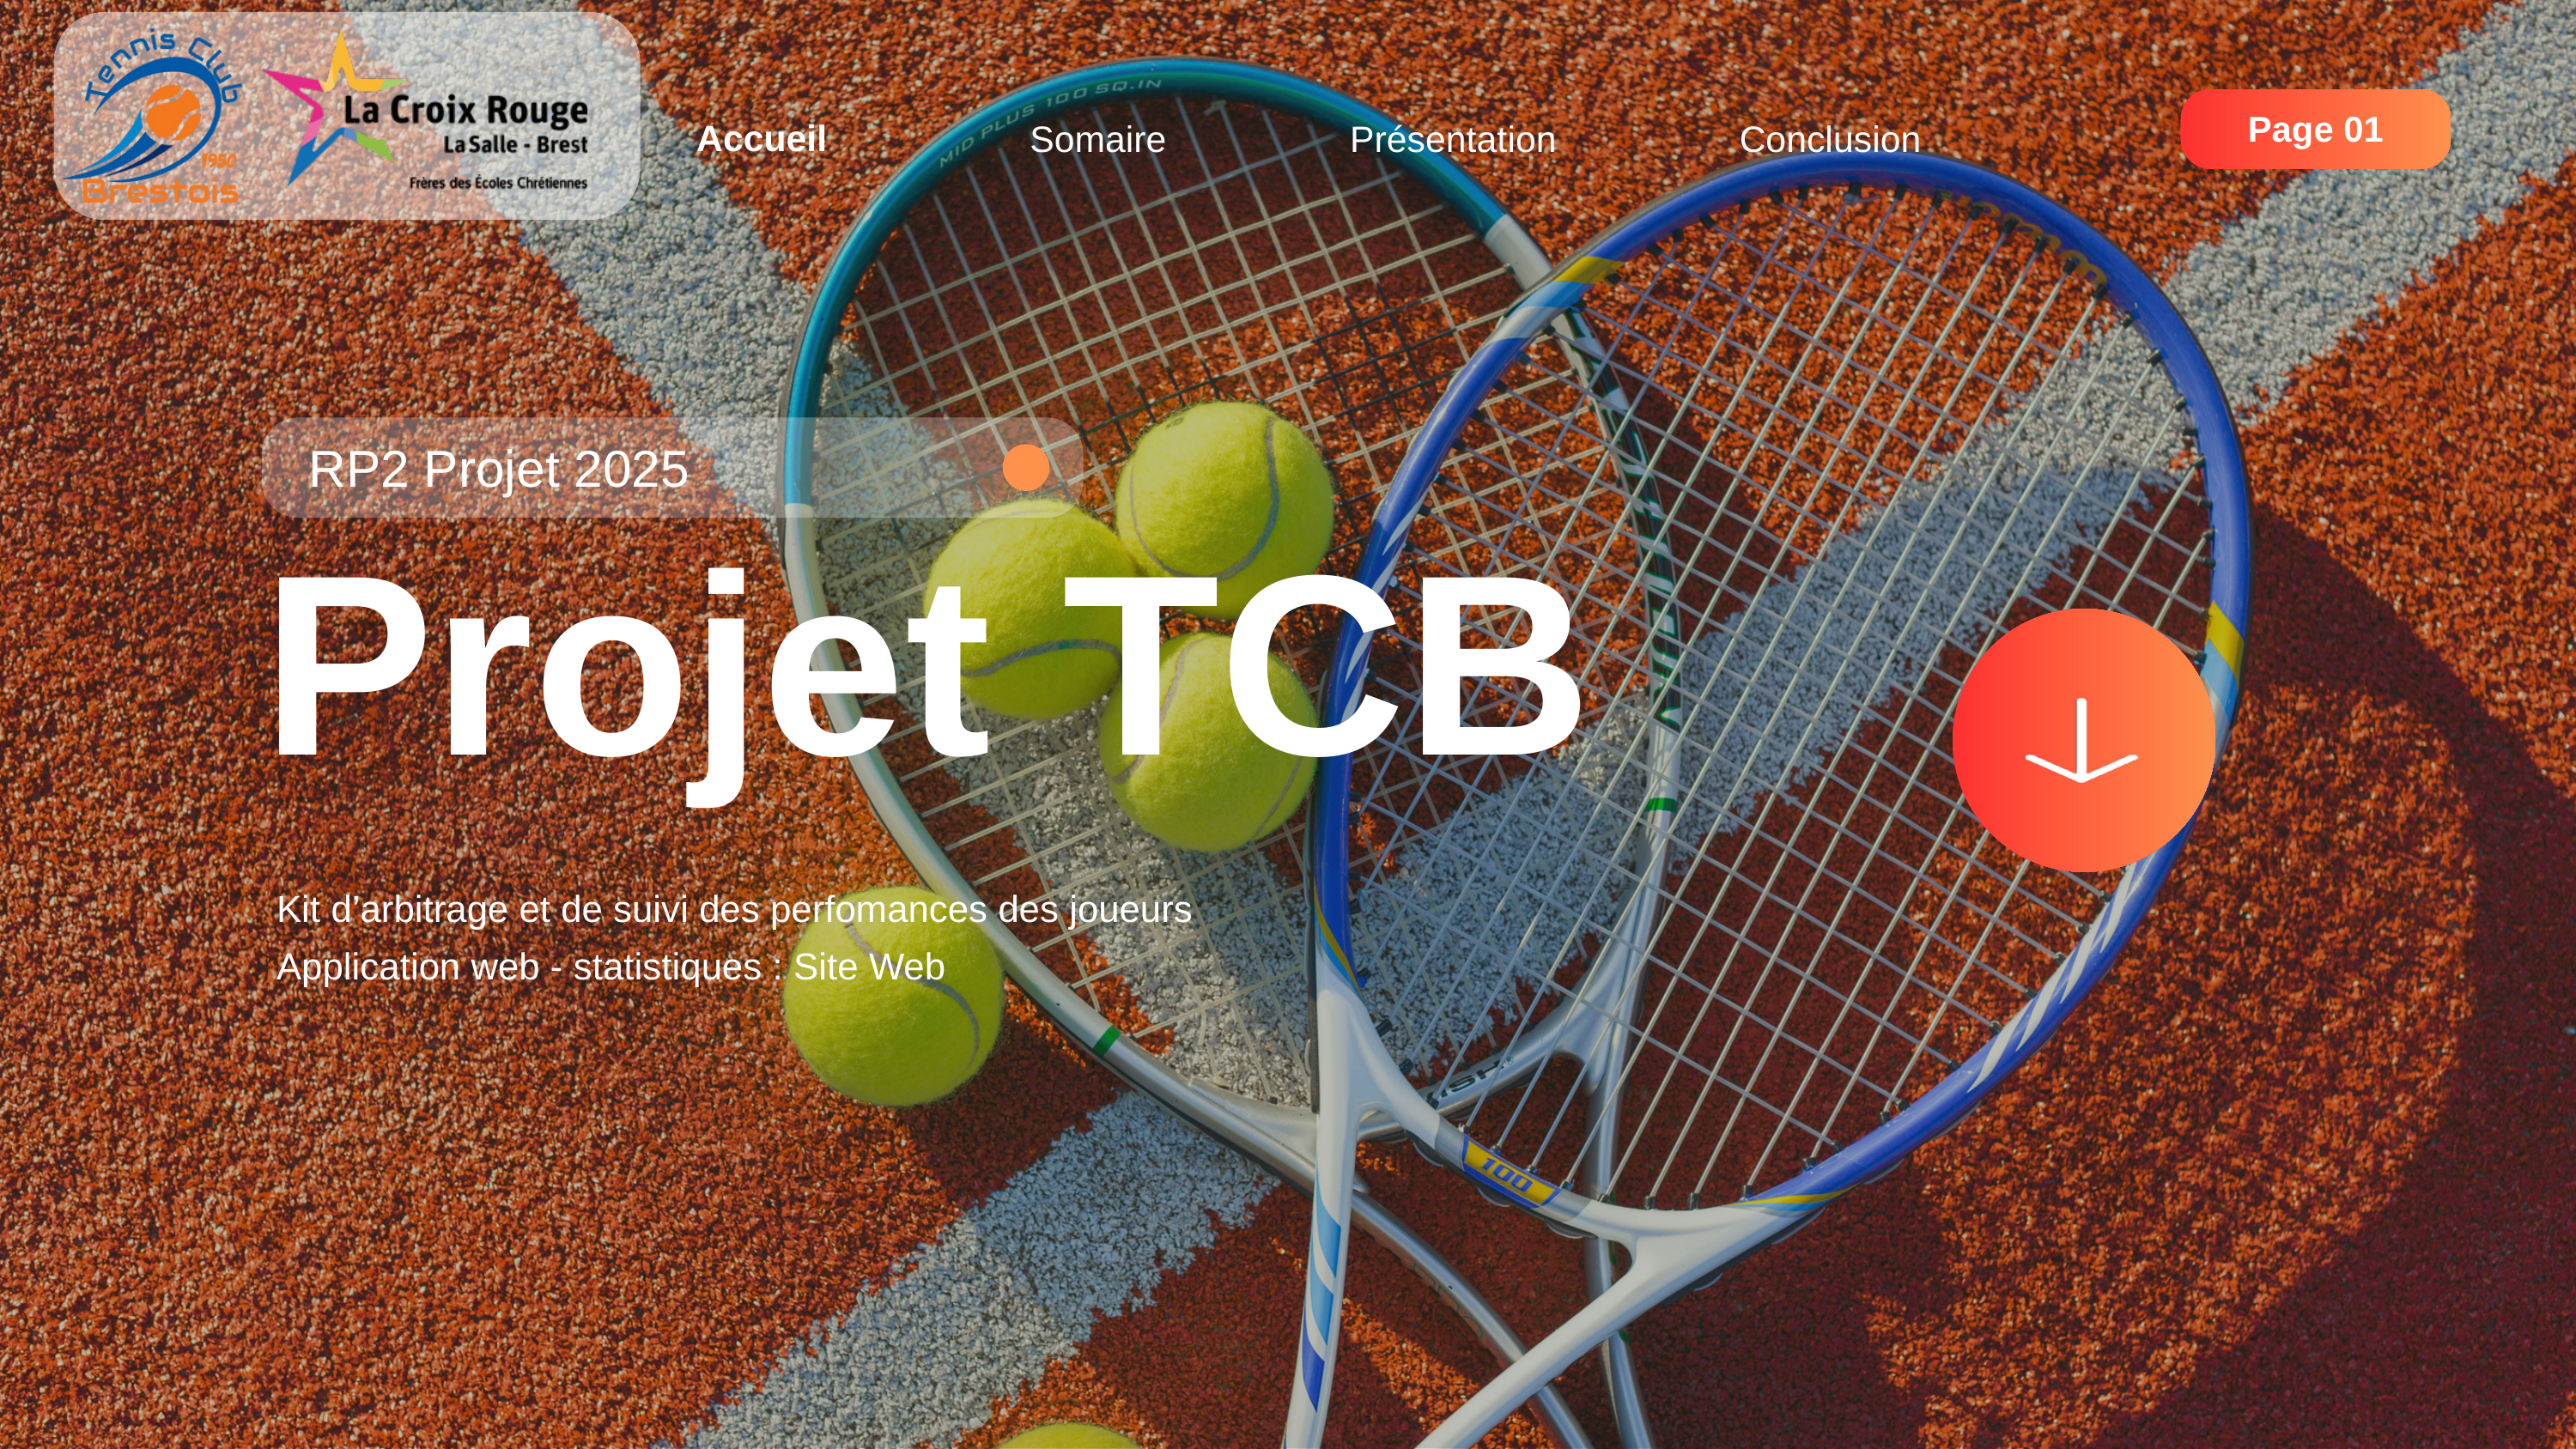

Page 01
Accueil
Somaire
Présentation
Conclusion

RP2 Projet 2025

Projet TCB

Kit d’arbitrage et de suivi des perfomances des joueurs
Application web - statistiques : Site Web